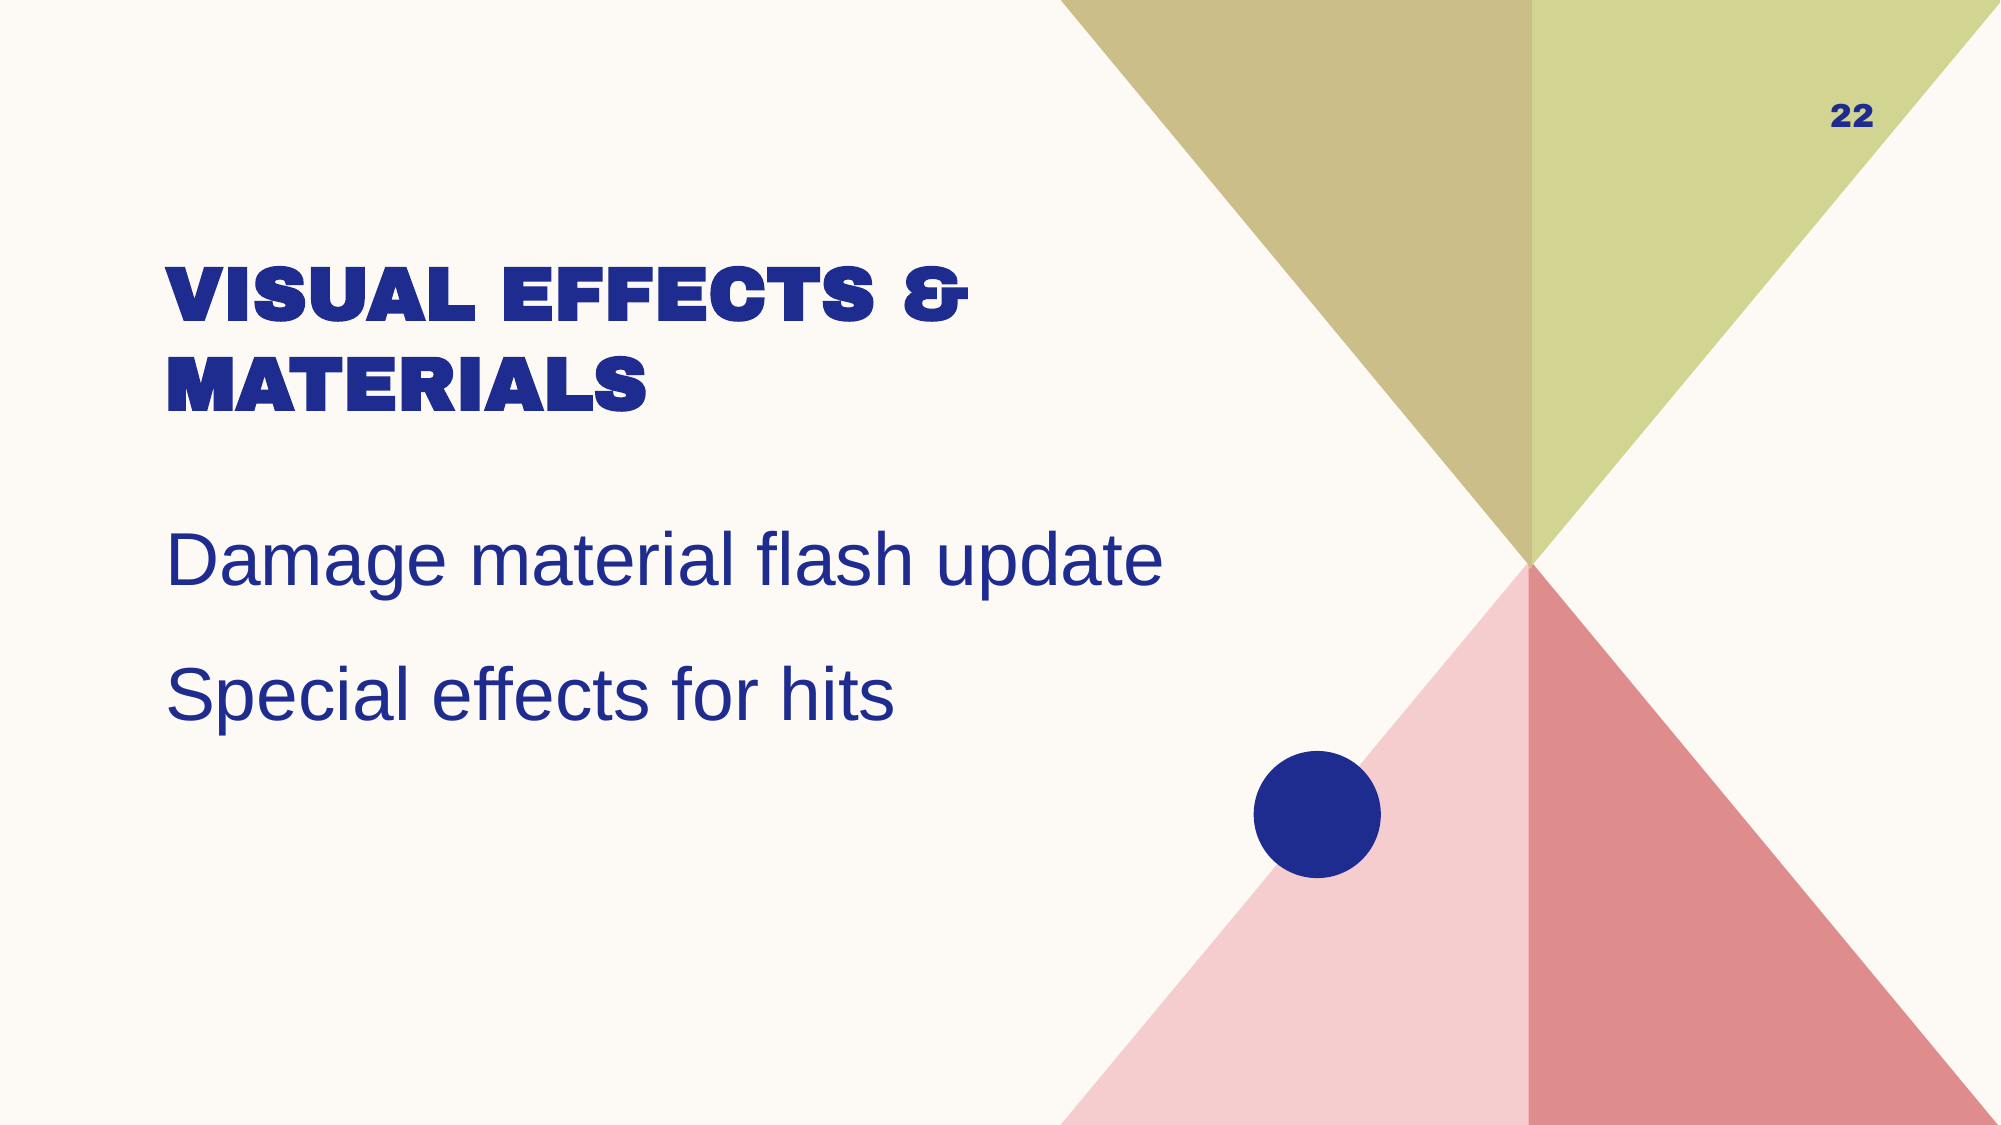

22
# Visual Effects & Materials
Damage material flash update
Special effects for hits